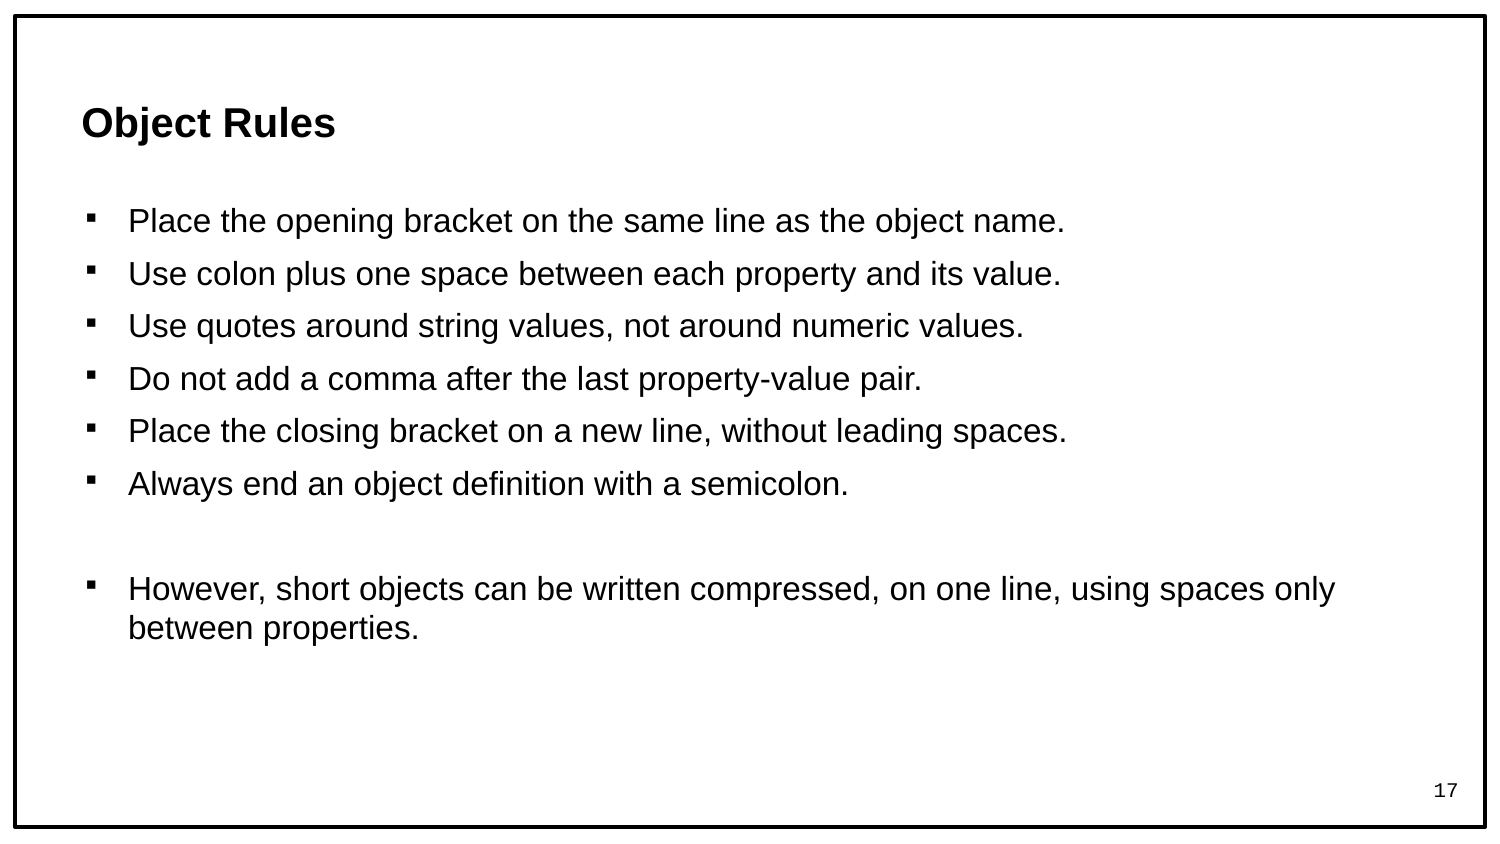

# Object Rules
Place the opening bracket on the same line as the object name.
Use colon plus one space between each property and its value.
Use quotes around string values, not around numeric values.
Do not add a comma after the last property-value pair.
Place the closing bracket on a new line, without leading spaces.
Always end an object definition with a semicolon.

However, short objects can be written compressed, on one line, using spaces only between properties.

17